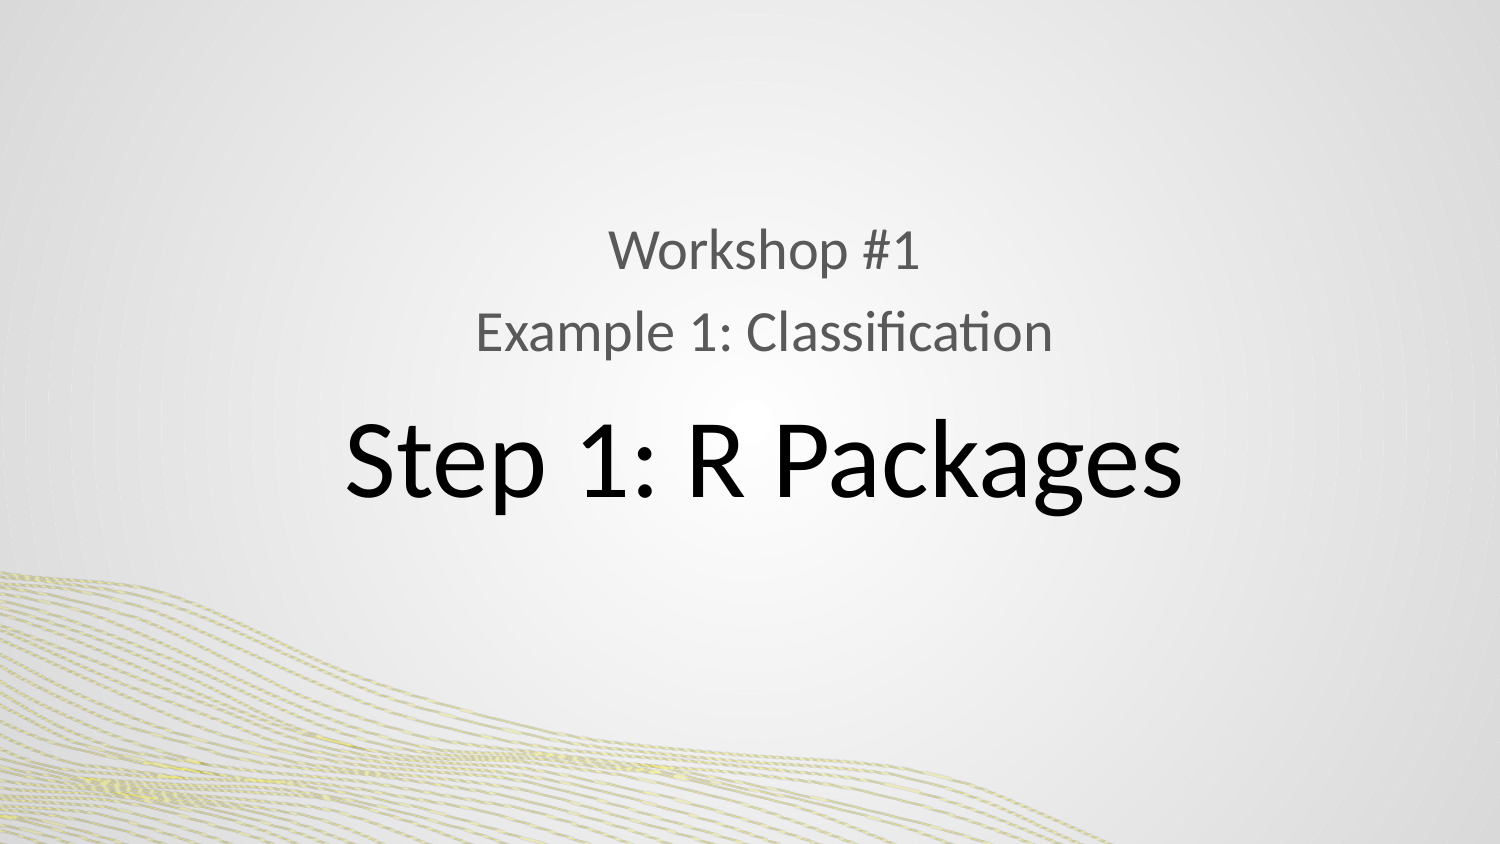

#
Workshop #1
Example 1: Classification
Step 1: R Packages